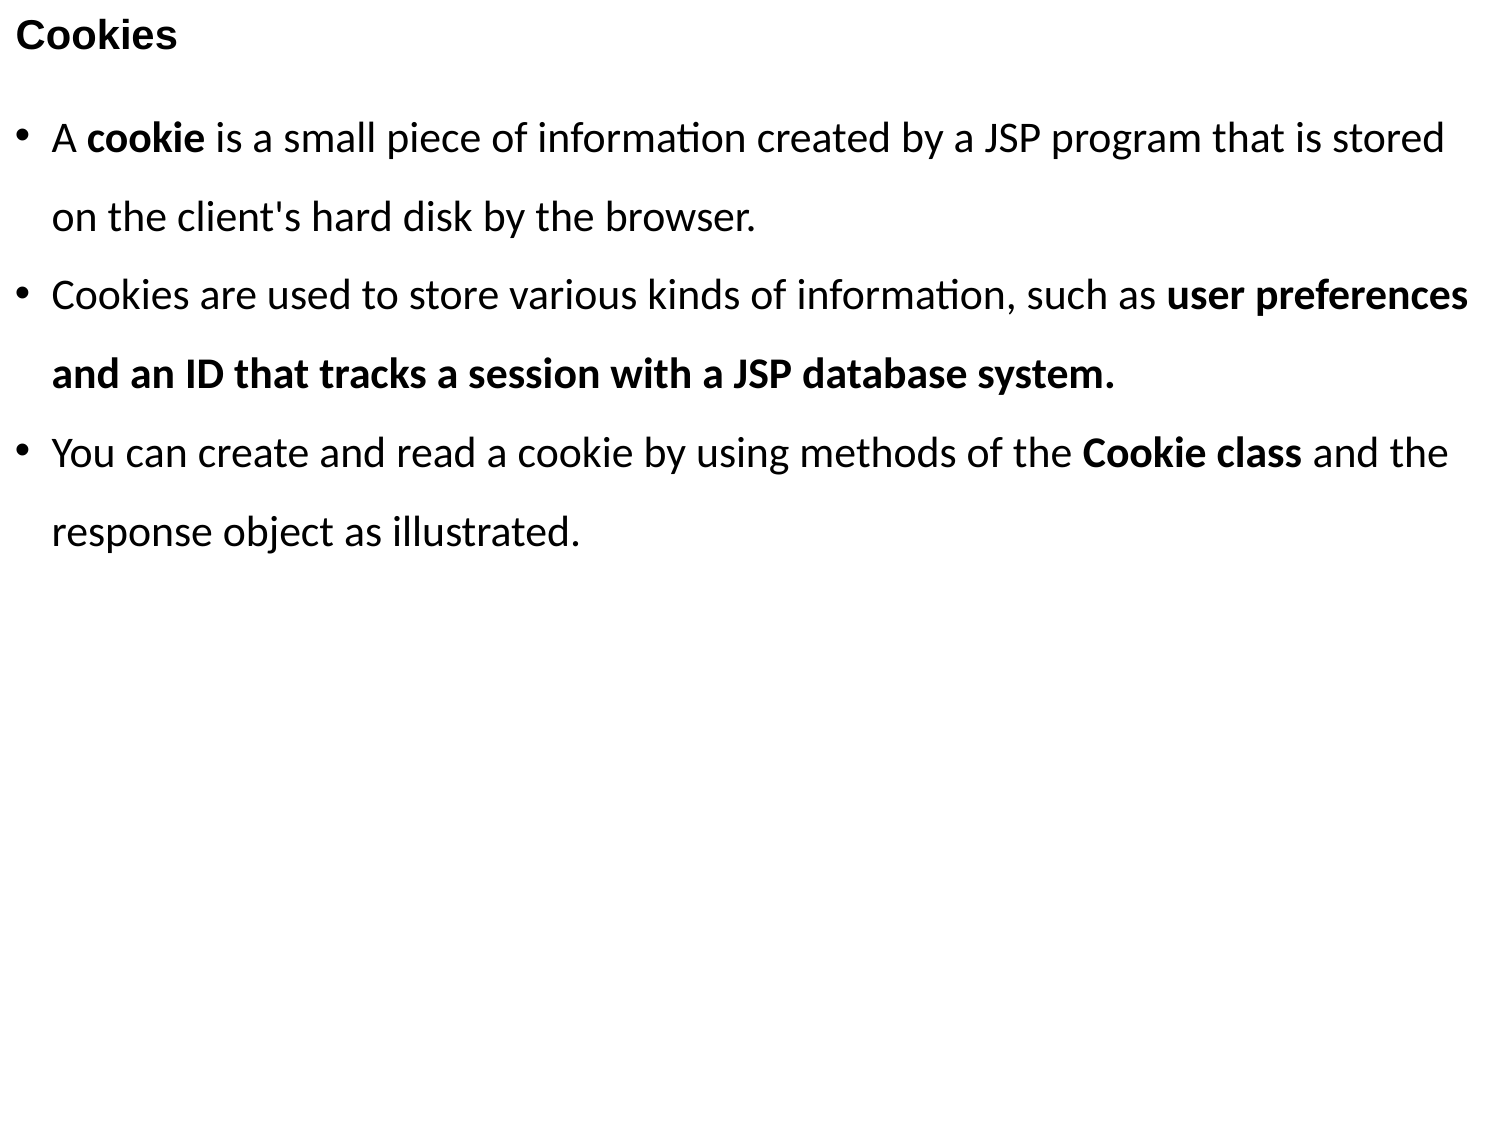

Cookies
A cookie is a small piece of information created by a JSP program that is stored on the client's hard disk by the browser.
Cookies are used to store various kinds of information, such as user preferences and an ID that tracks a session with a JSP database system.
You can create and read a cookie by using methods of the Cookie class and the
response object as illustrated.